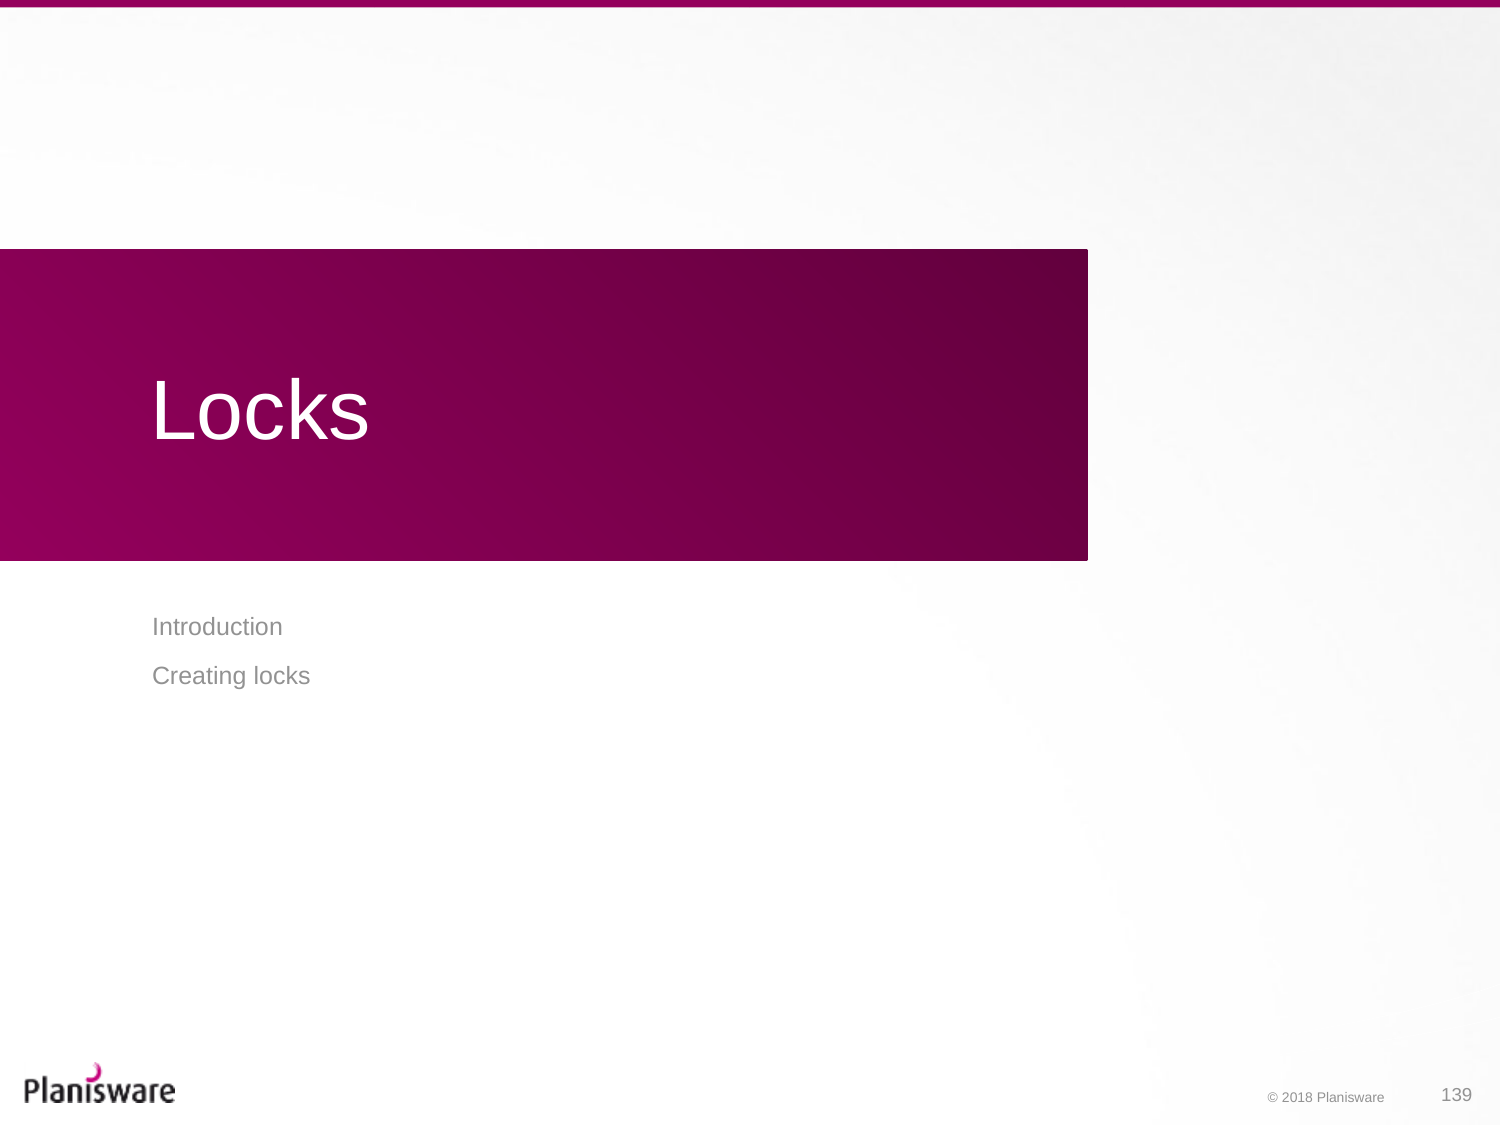

# Locks
Introduction
Creating locks
© 2018 Planisware
139